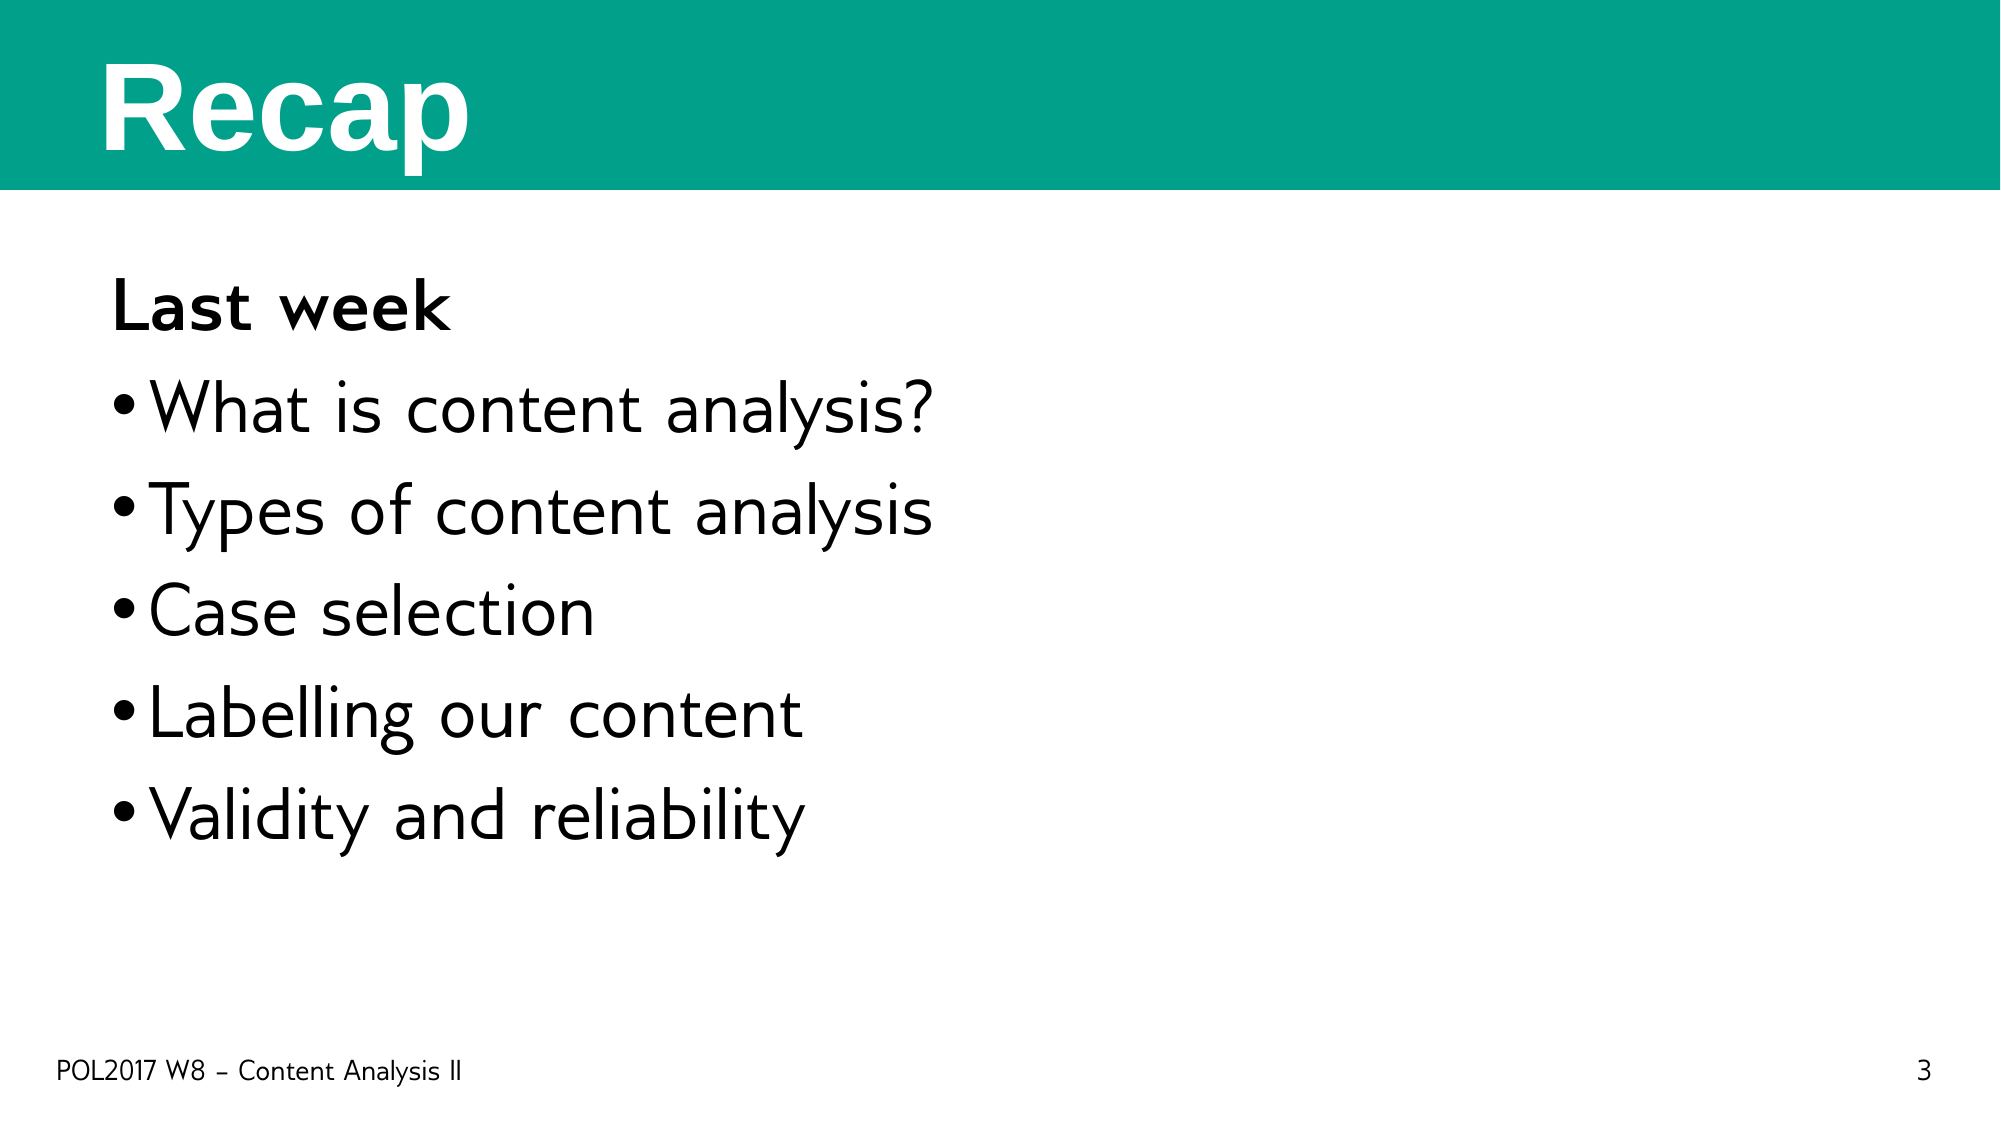

# Recap
Last week
What is content analysis?
Types of content analysis
Case selection
Labelling our content
Validity and reliability

POL2017 W8 – Content Analysis II
3